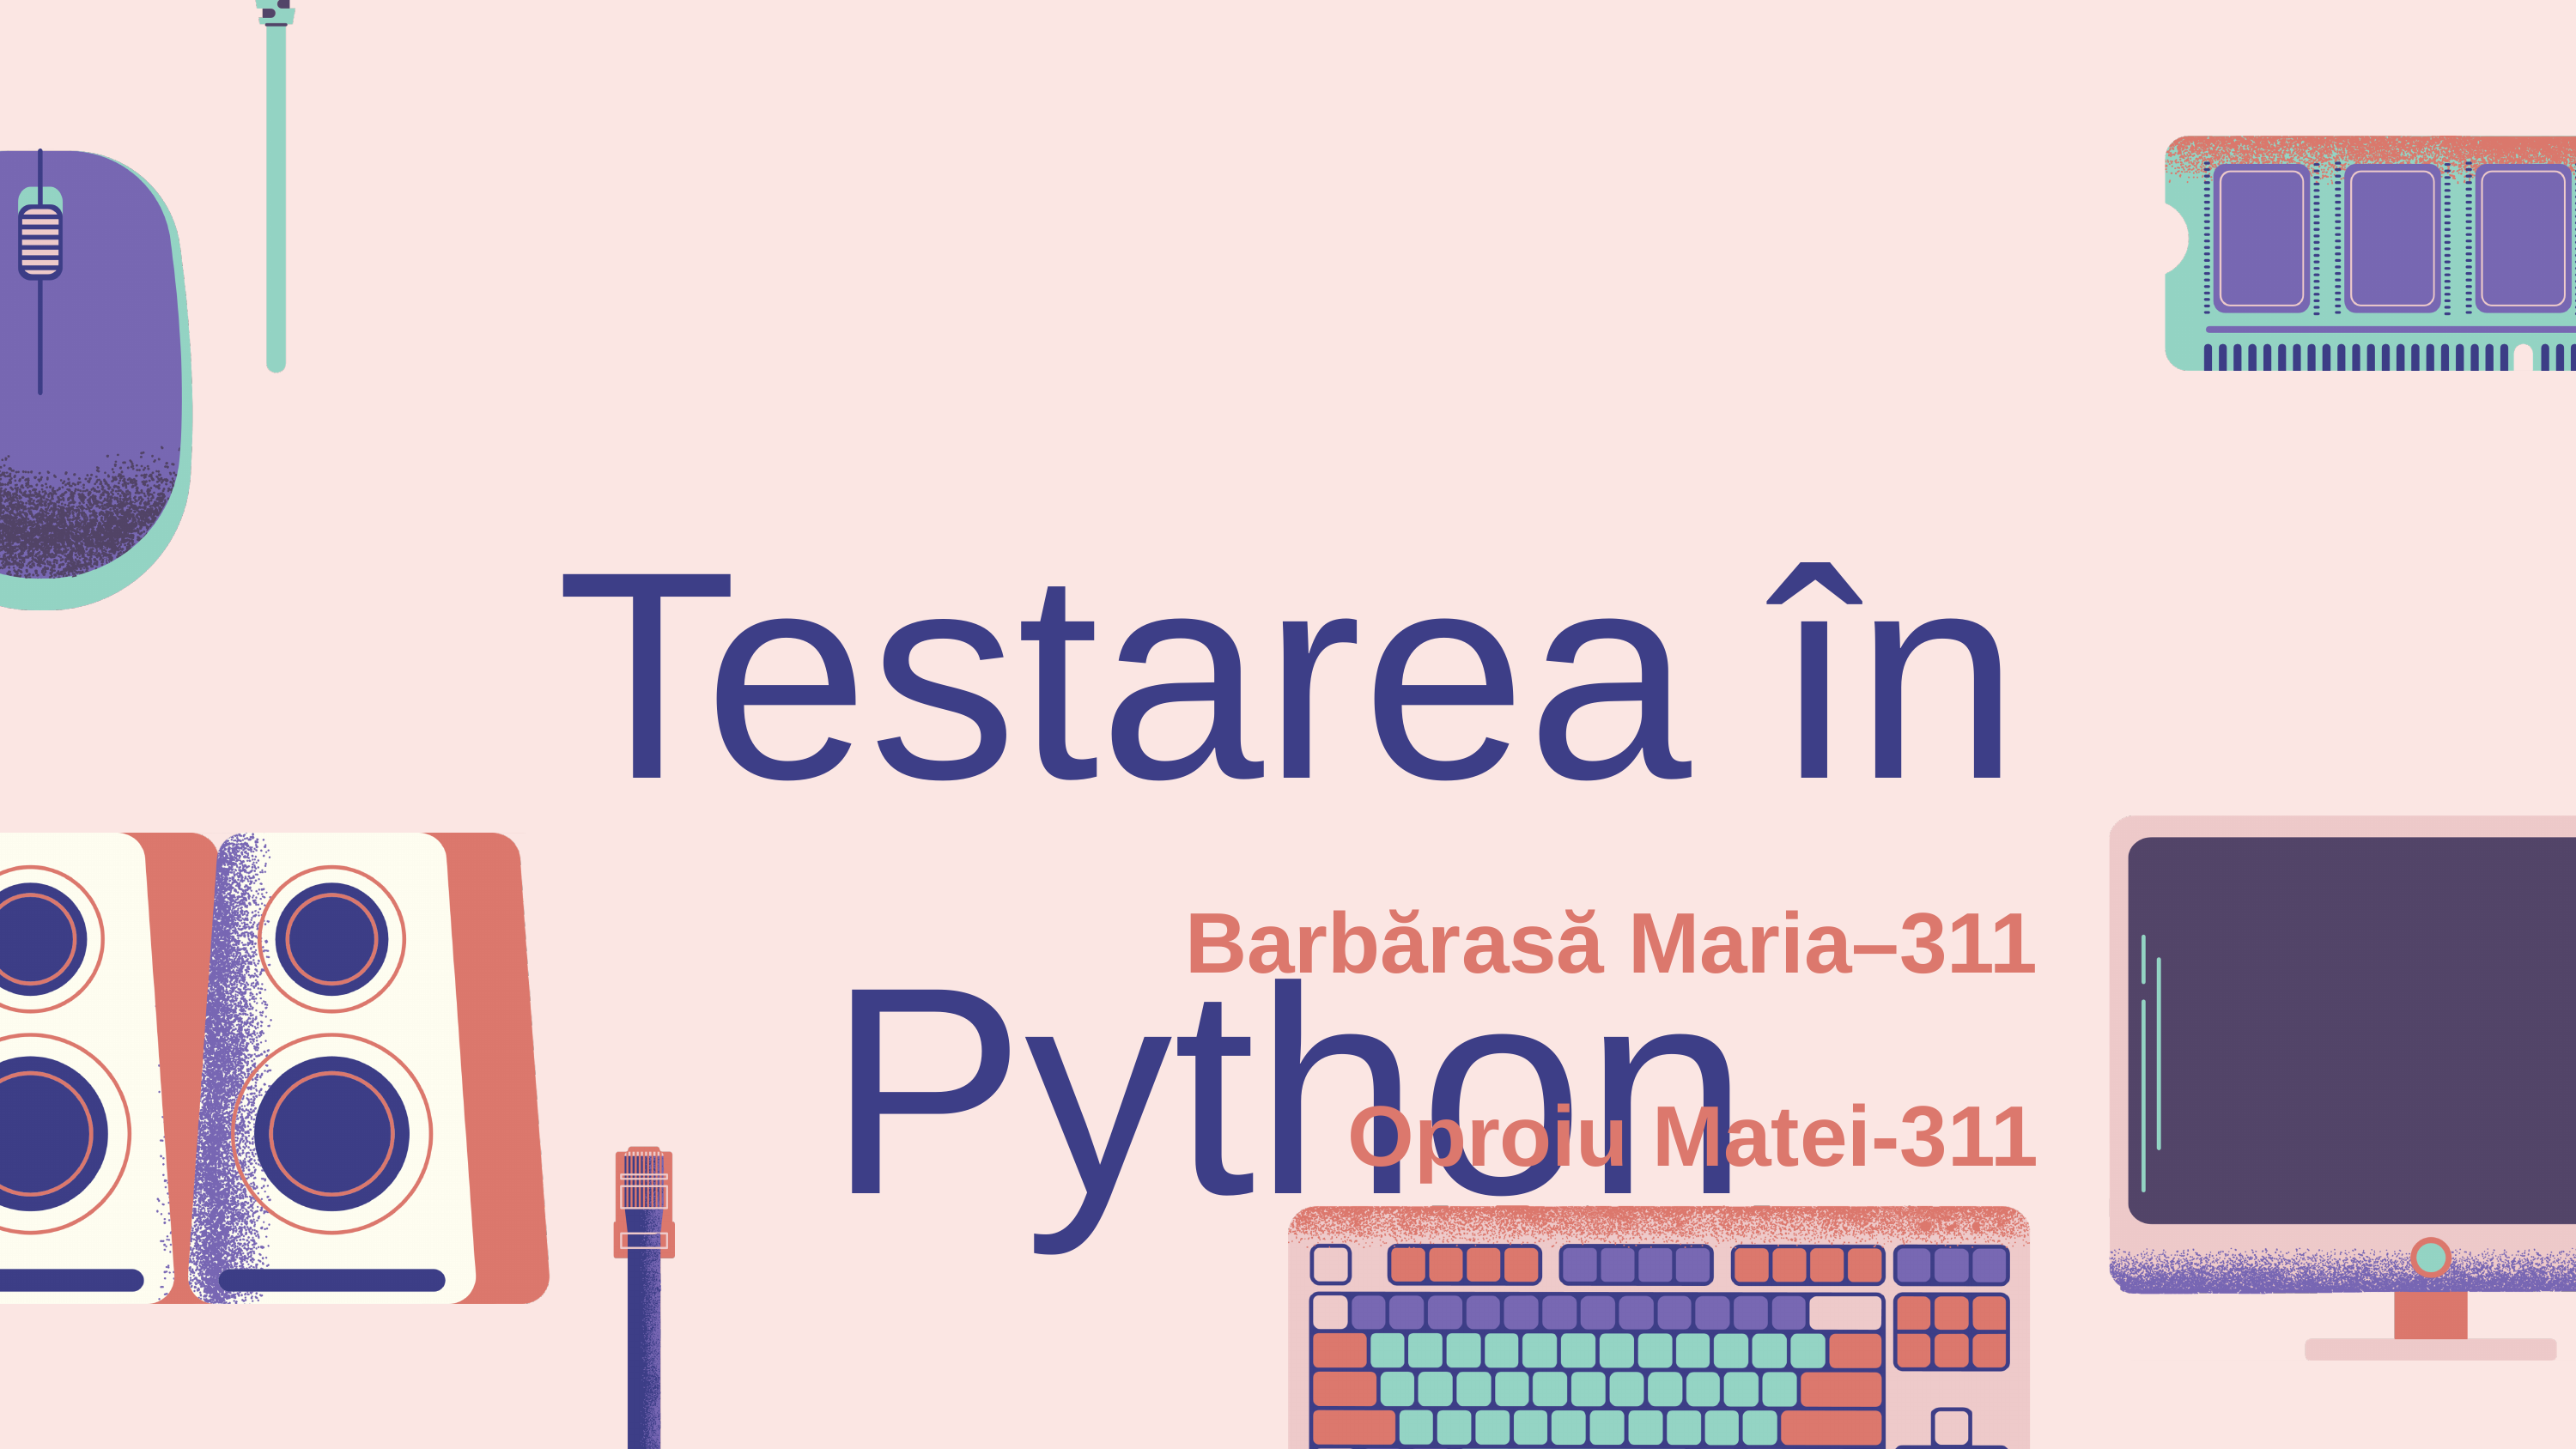

Testarea în Python
Barbărasă Maria–311
Oproiu Matei-311